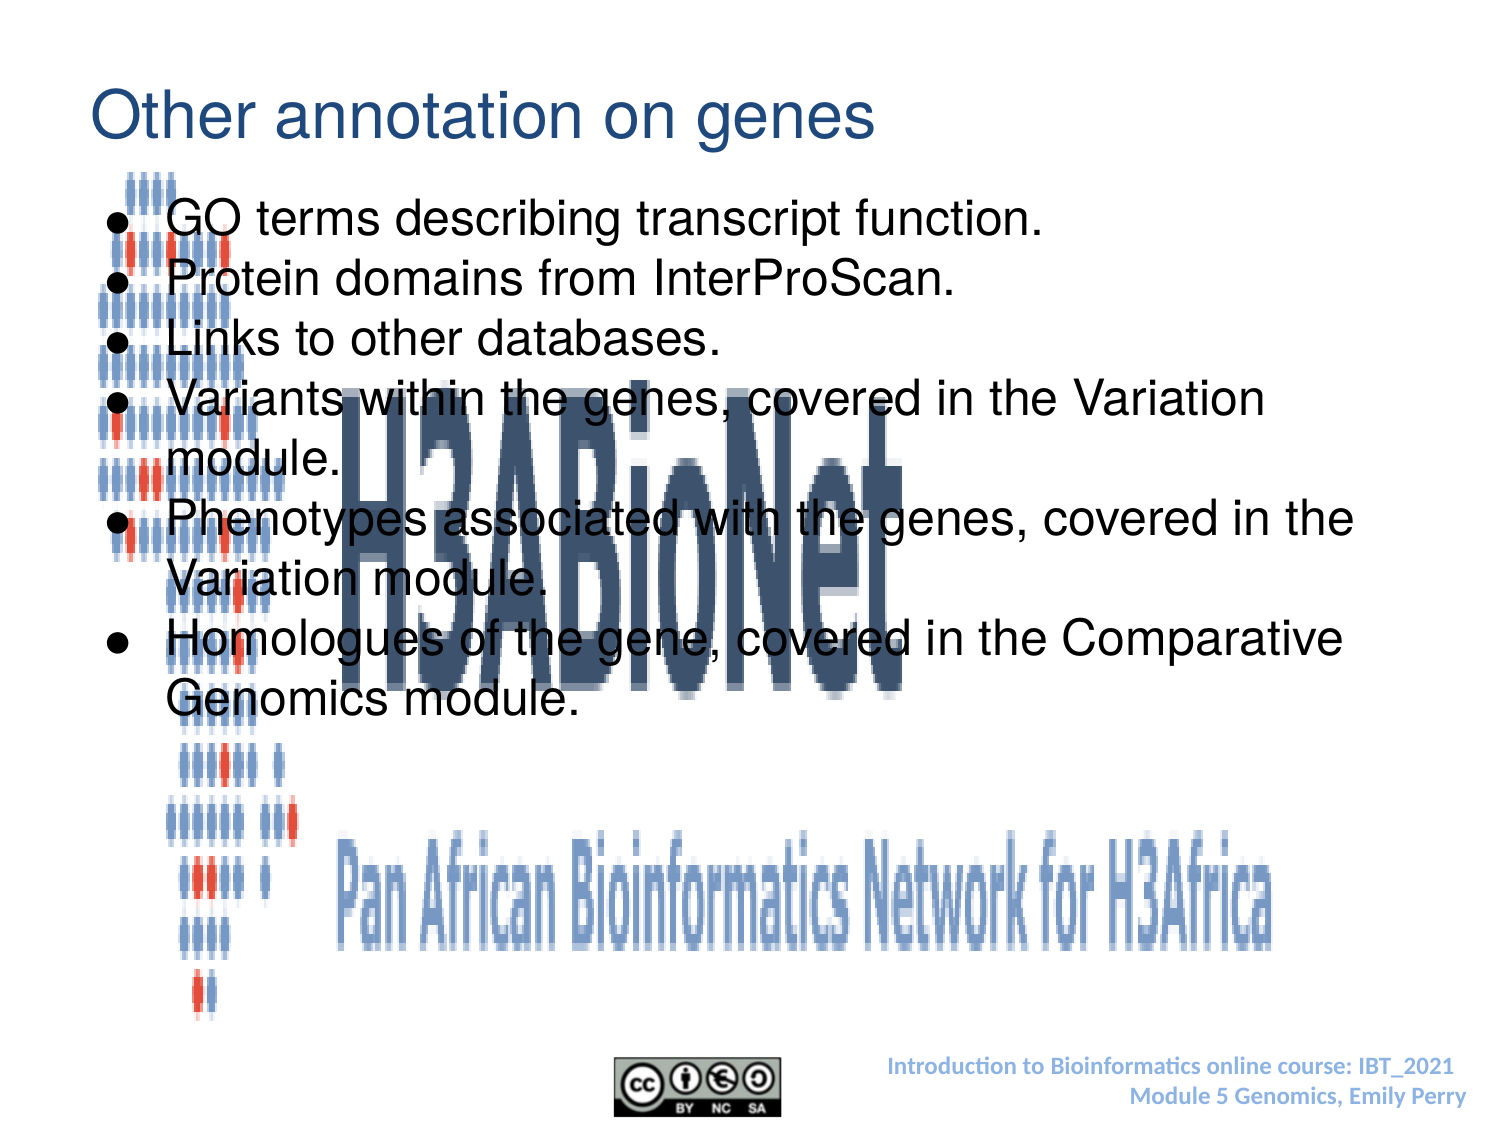

# Other annotation on genes
GO terms describing transcript function.
Protein domains from InterProScan.
Links to other databases.
Variants within the genes, covered in the Variation module.
Phenotypes associated with the genes, covered in the Variation module.
Homologues of the gene, covered in the Comparative Genomics module.